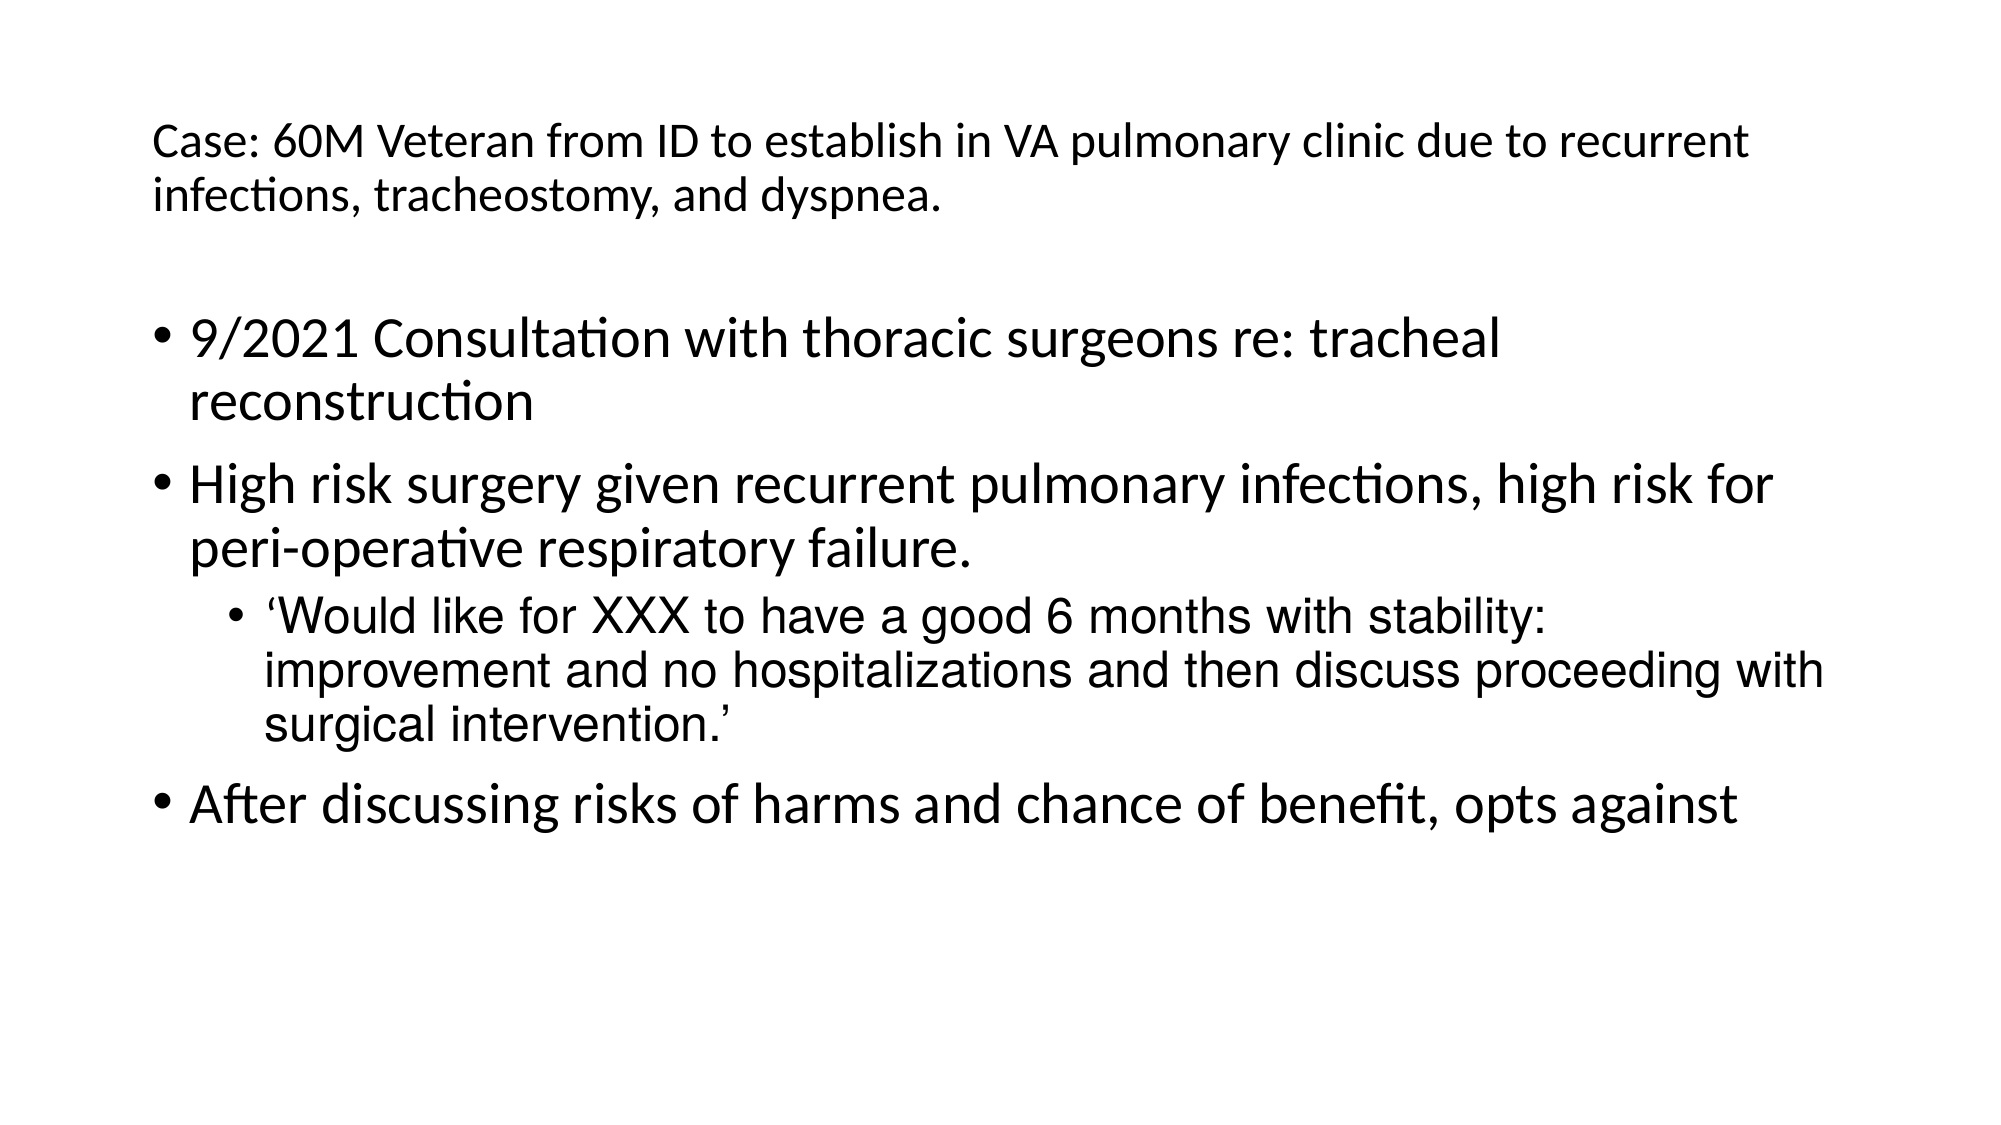

# Case: 60M Veteran from ID to establish in VA pulmonary clinic due to recurrent infections, tracheostomy, and dyspnea.
9/2021 Consultation with thoracic surgeons re: tracheal reconstruction
High risk surgery given recurrent pulmonary infections, high risk for peri-operative respiratory failure.
‘Would like for XXX to have a good 6 months with stability: improvement and no hospitalizations and then discuss proceeding with surgical intervention.’
After discussing risks of harms and chance of benefit, opts against